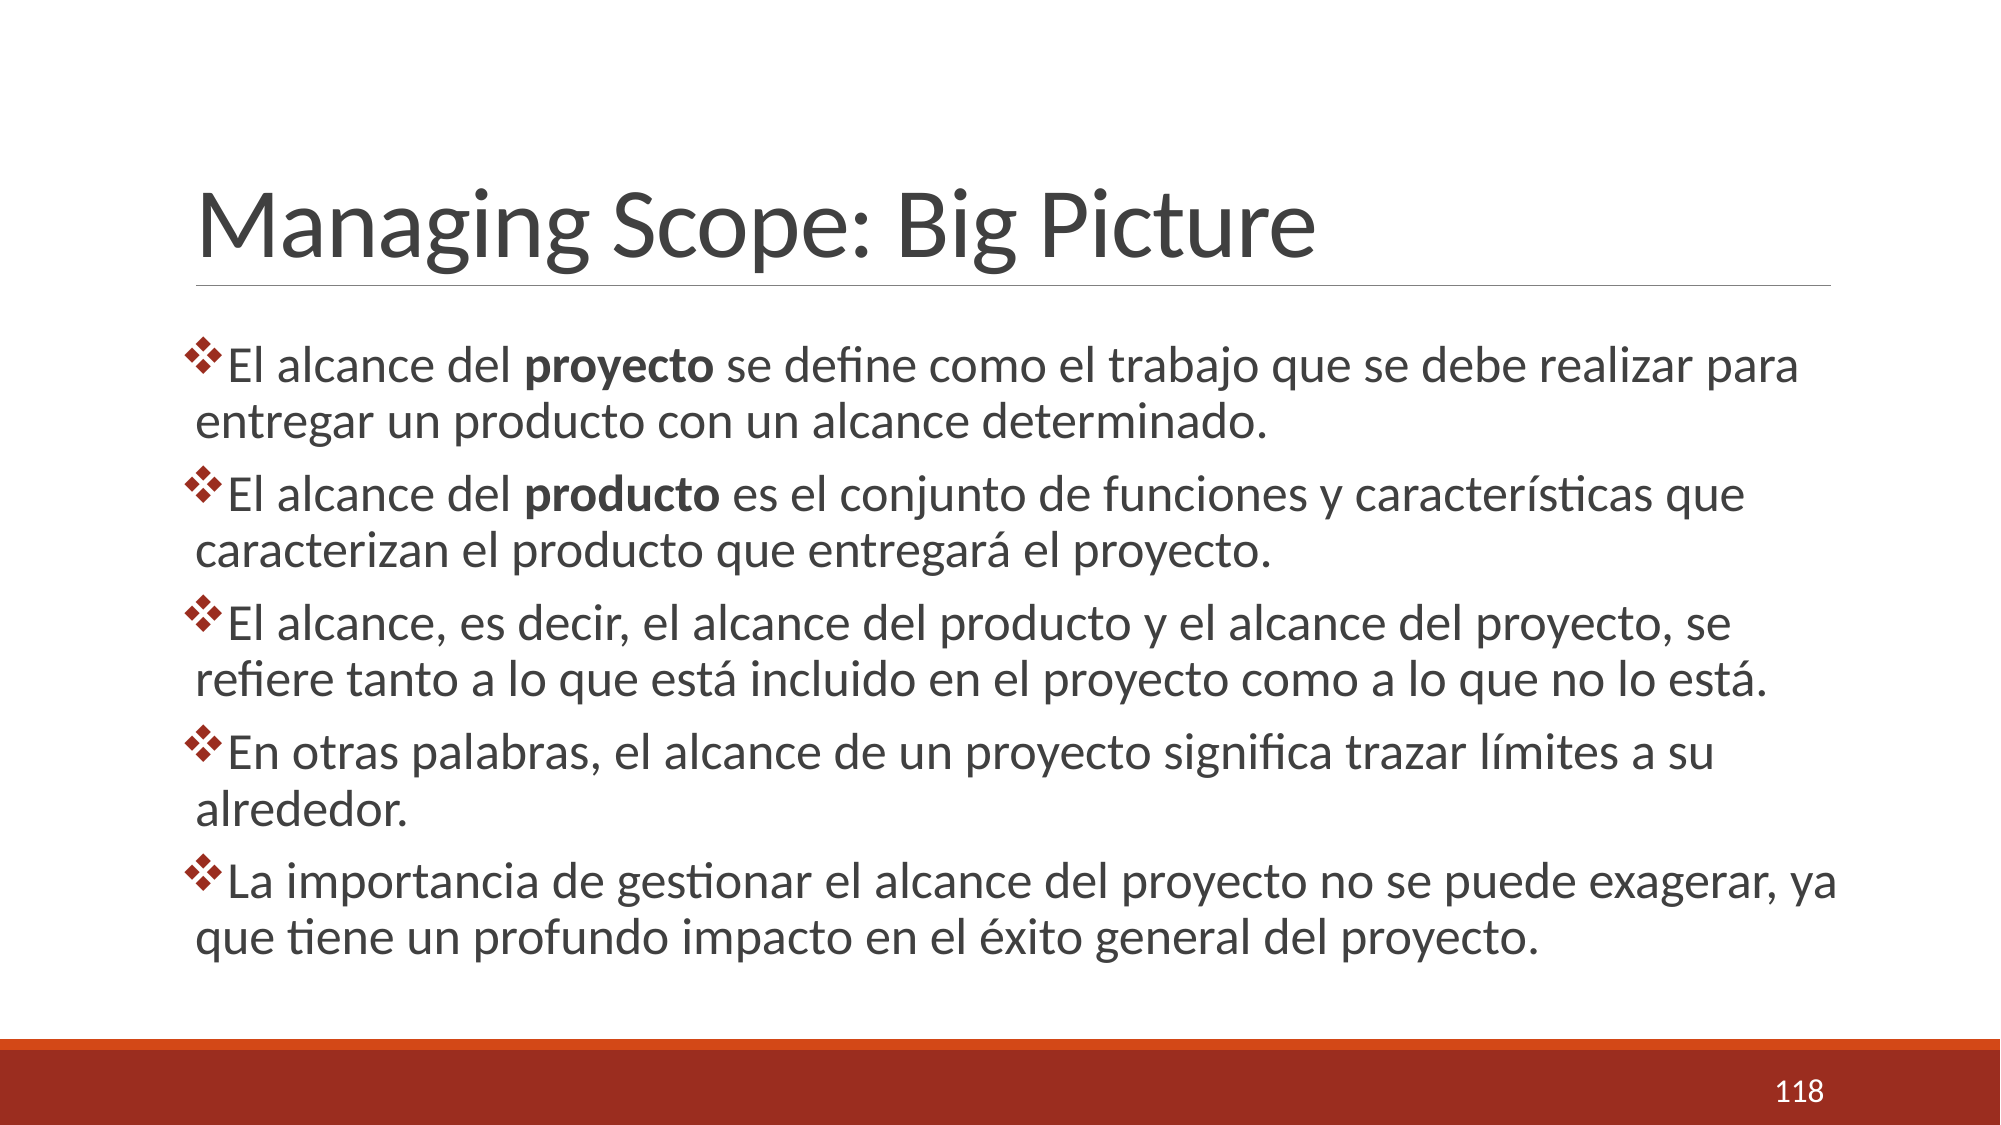

# Managing Scope: Big Picture
El alcance del proyecto se define como el trabajo que se debe realizar para entregar un producto con un alcance determinado.
El alcance del producto es el conjunto de funciones y características que caracterizan el producto que entregará el proyecto.
El alcance, es decir, el alcance del producto y el alcance del proyecto, se refiere tanto a lo que está incluido en el proyecto como a lo que no lo está.
En otras palabras, el alcance de un proyecto significa trazar límites a su alrededor.
La importancia de gestionar el alcance del proyecto no se puede exagerar, ya que tiene un profundo impacto en el éxito general del proyecto.
118